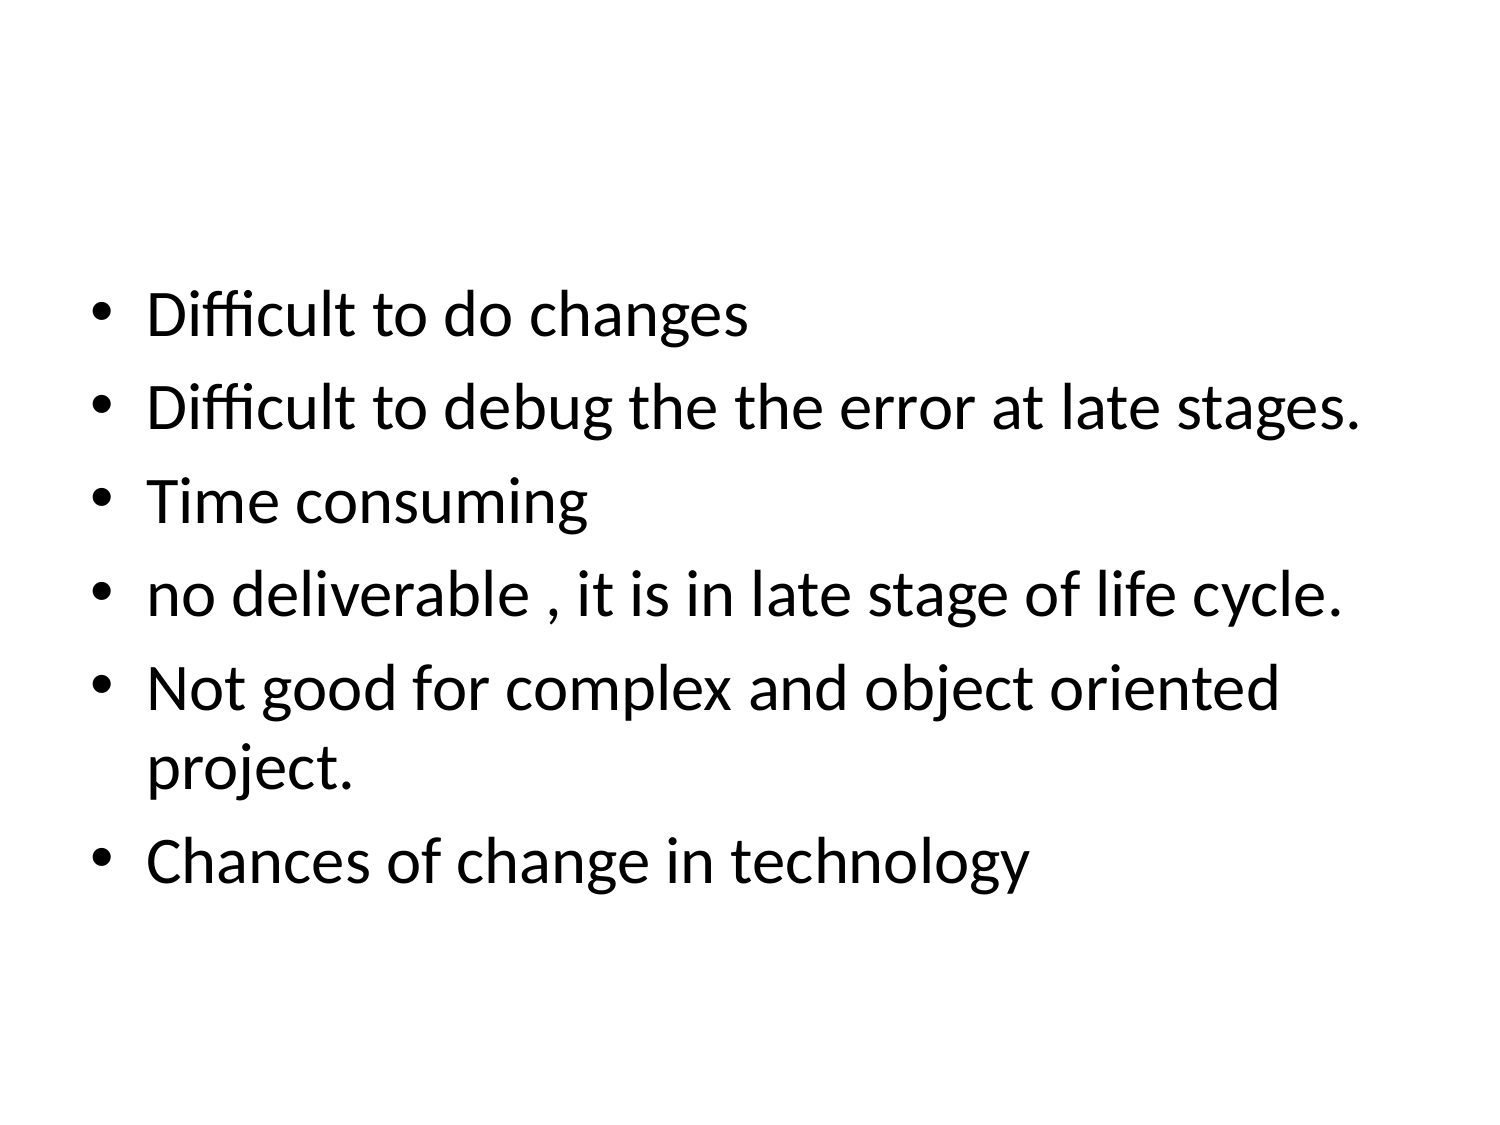

#
Difficult to do changes
Difficult to debug the the error at late stages.
Time consuming
no deliverable , it is in late stage of life cycle.
Not good for complex and object oriented project.
Chances of change in technology